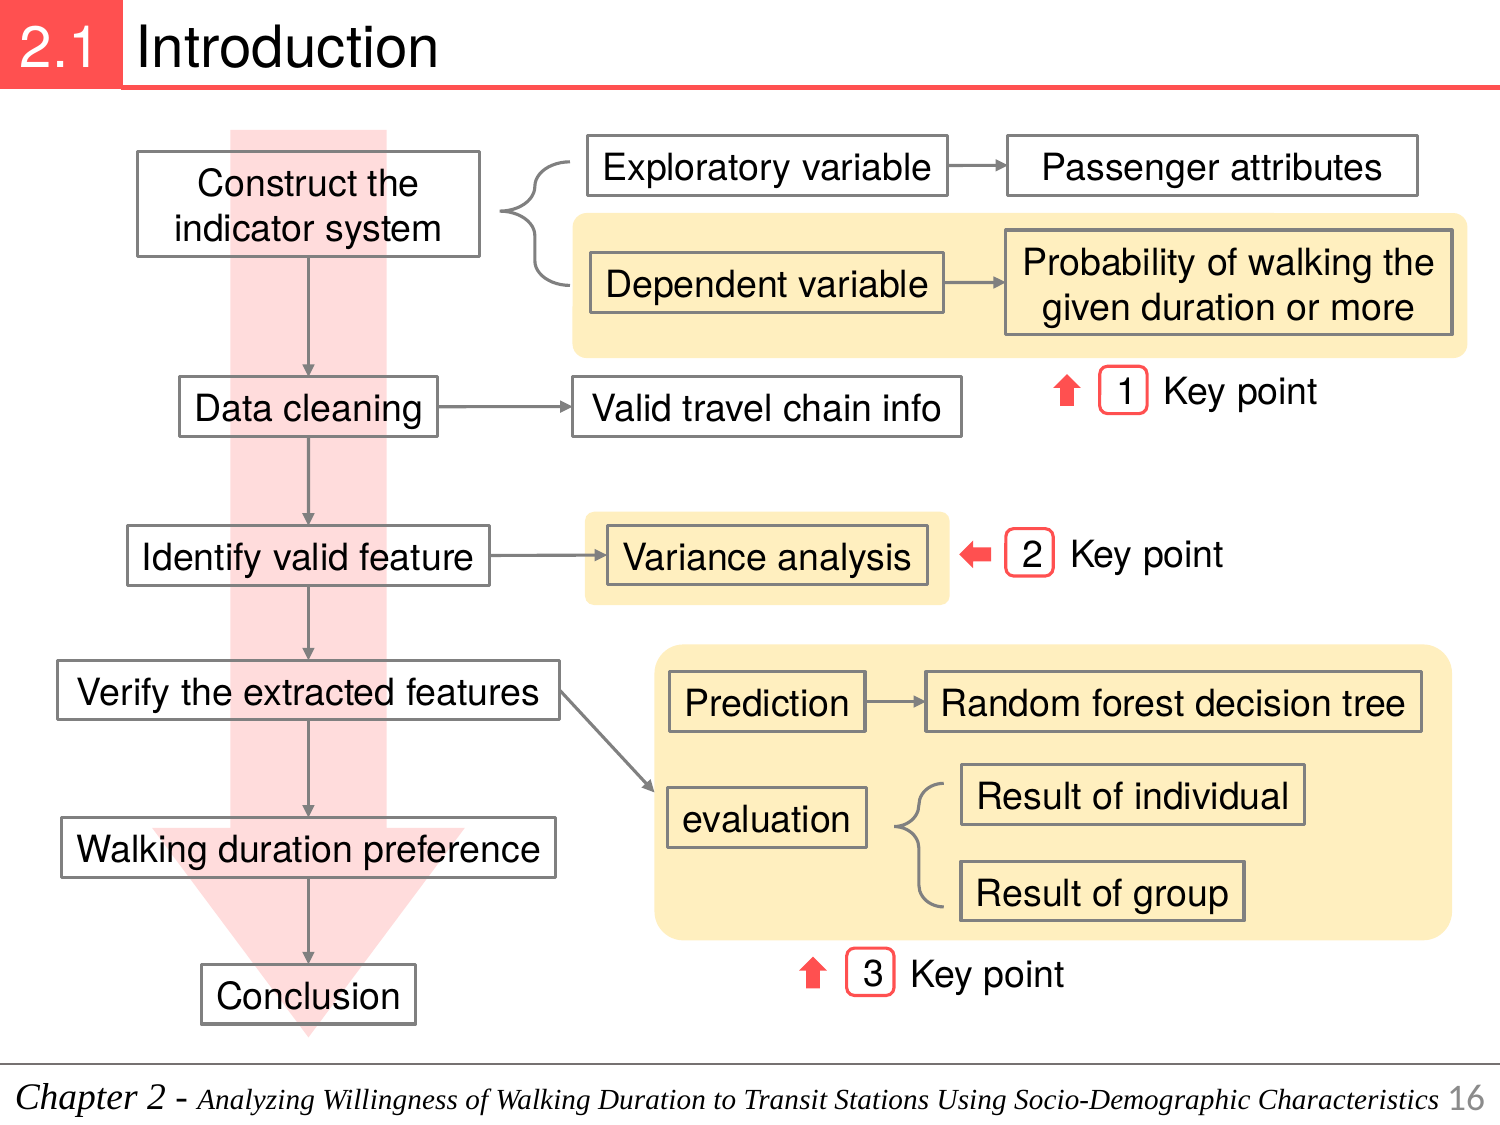

2.1
Introduction

Passenger attributes
Exploratory variable
Construct the indicator system

Probability of walking the given duration or more
Dependent variable
Key point
1

Valid travel chain info
Data cleaning

Key point
Variance analysis
Identify valid feature
2

Verify the extracted features
Prediction
Random forest decision tree
Result of individual

evaluation
Walking duration preference
Result of group
Key point
3

Conclusion
Chapter 2 - Analyzing Willingness of Walking Duration to Transit Stations Using Socio-Demographic Characteristics
16